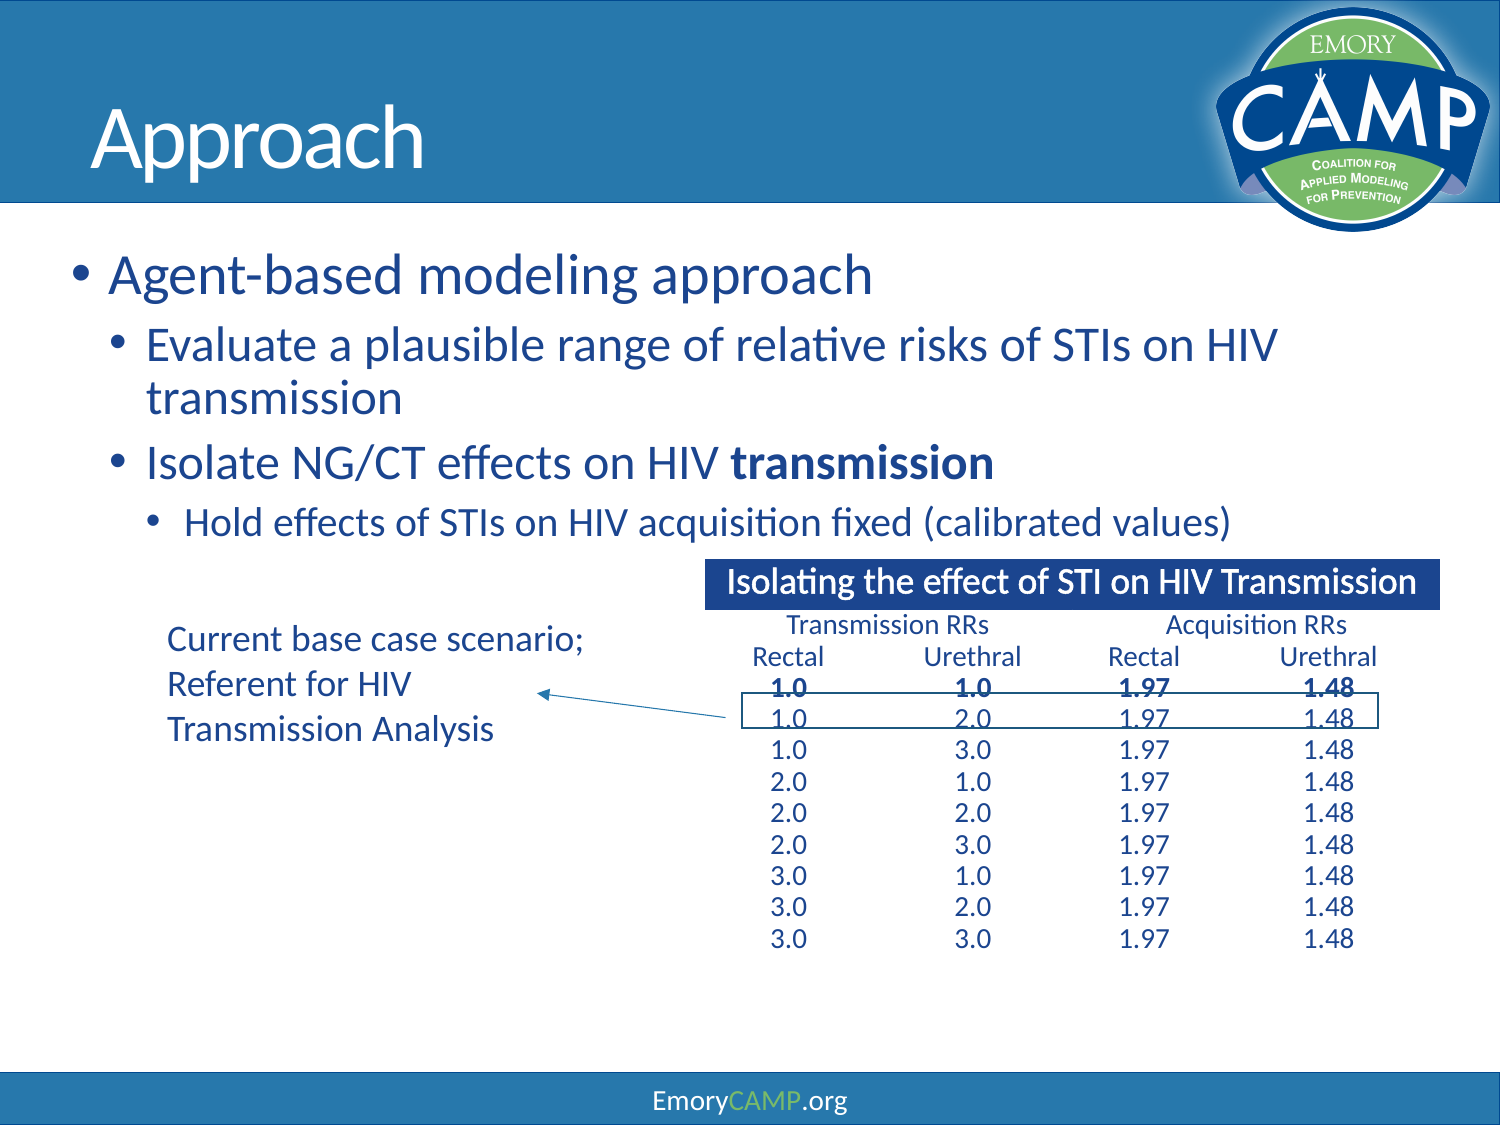

# Approach
Agent-based modeling approach
Evaluate a plausible range of relative risks of STIs on HIV transmission
Isolate NG/CT effects on HIV transmission
Hold effects of STIs on HIV acquisition fixed (calibrated values)

| Isolating the effect of STI on HIV Transmission |  |  |  |
| --- | --- | --- | --- |
| Transmission RRs |  | Acquisition RRs |  |
| Rectal | Urethral | Rectal | Urethral |
| 1.0 | 1.0 | 1.97 | 1.48 |
| 1.0 | 2.0 | 1.97 | 1.48 |
| 1.0 | 3.0 | 1.97 | 1.48 |
| 2.0 | 1.0 | 1.97 | 1.48 |
| 2.0 | 2.0 | 1.97 | 1.48 |
| 2.0 | 3.0 | 1.97 | 1.48 |
| 3.0 | 1.0 | 1.97 | 1.48 |
| 3.0 | 2.0 | 1.97 | 1.48 |
| 3.0 | 3.0 | 1.97 | 1.48 |
Current base case scenario; Referent for HIV Transmission Analysis